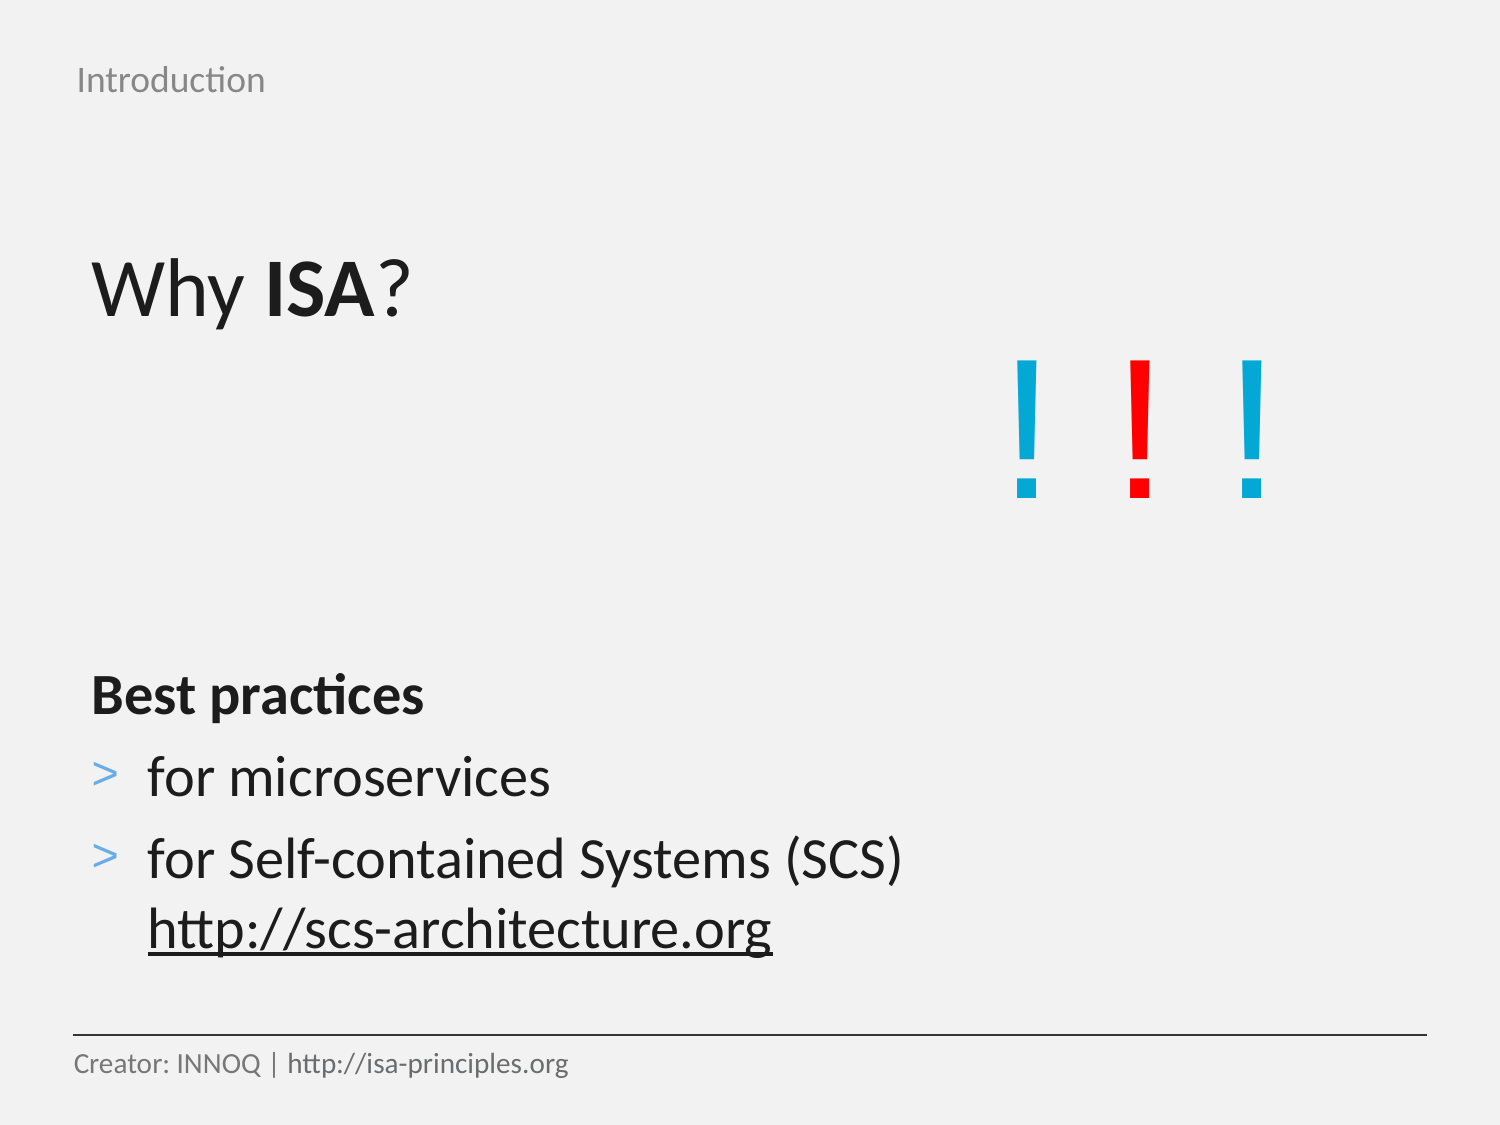

Introduction
Why ISA?
Best practices
for microservices
for Self-contained Systems (SCS)
http://scs-architecture.org
!
!
!
Creator: INNOQ | http://isa-principles.org